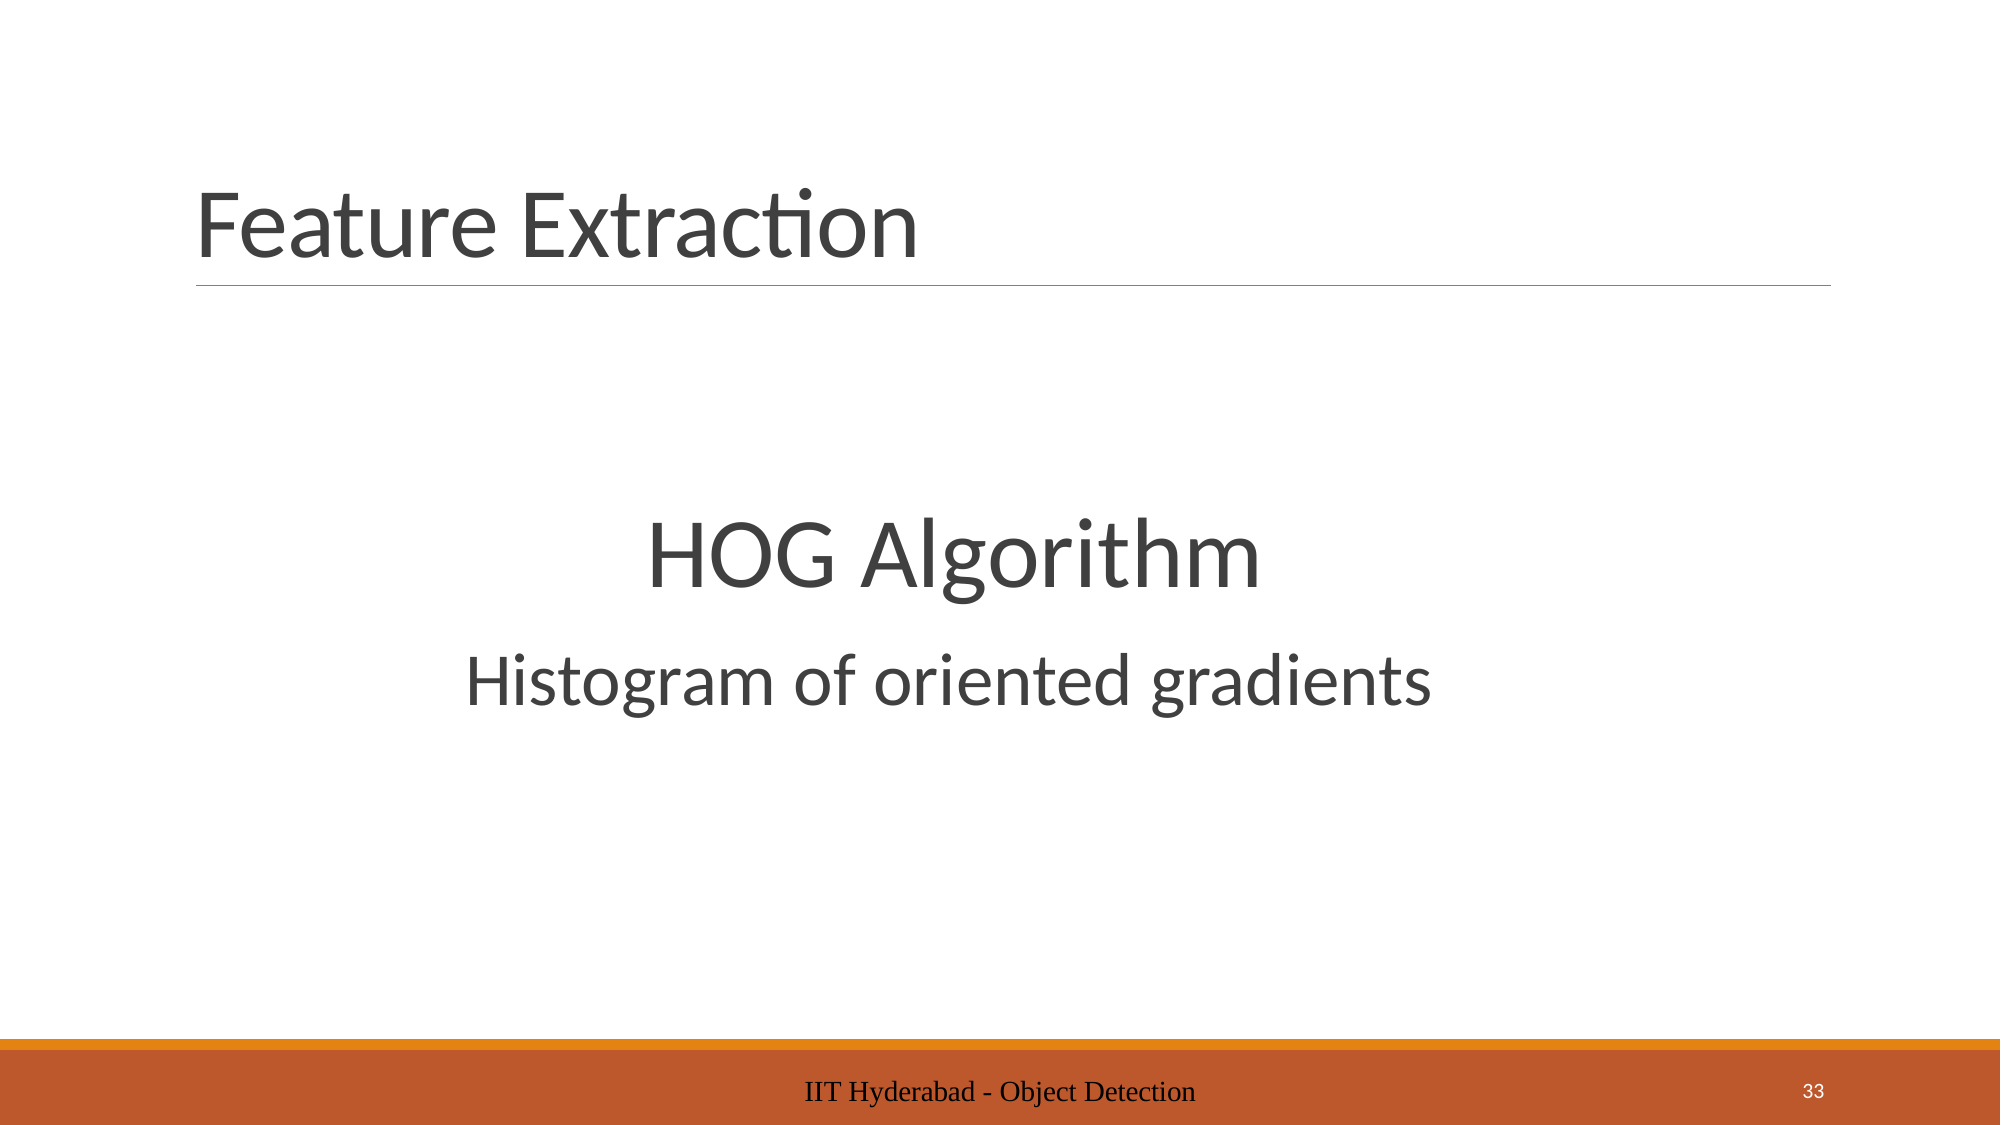

# Feature Extraction
HOG Algorithm
Histogram of oriented gradients
IIT Hyderabad - Object Detection
33